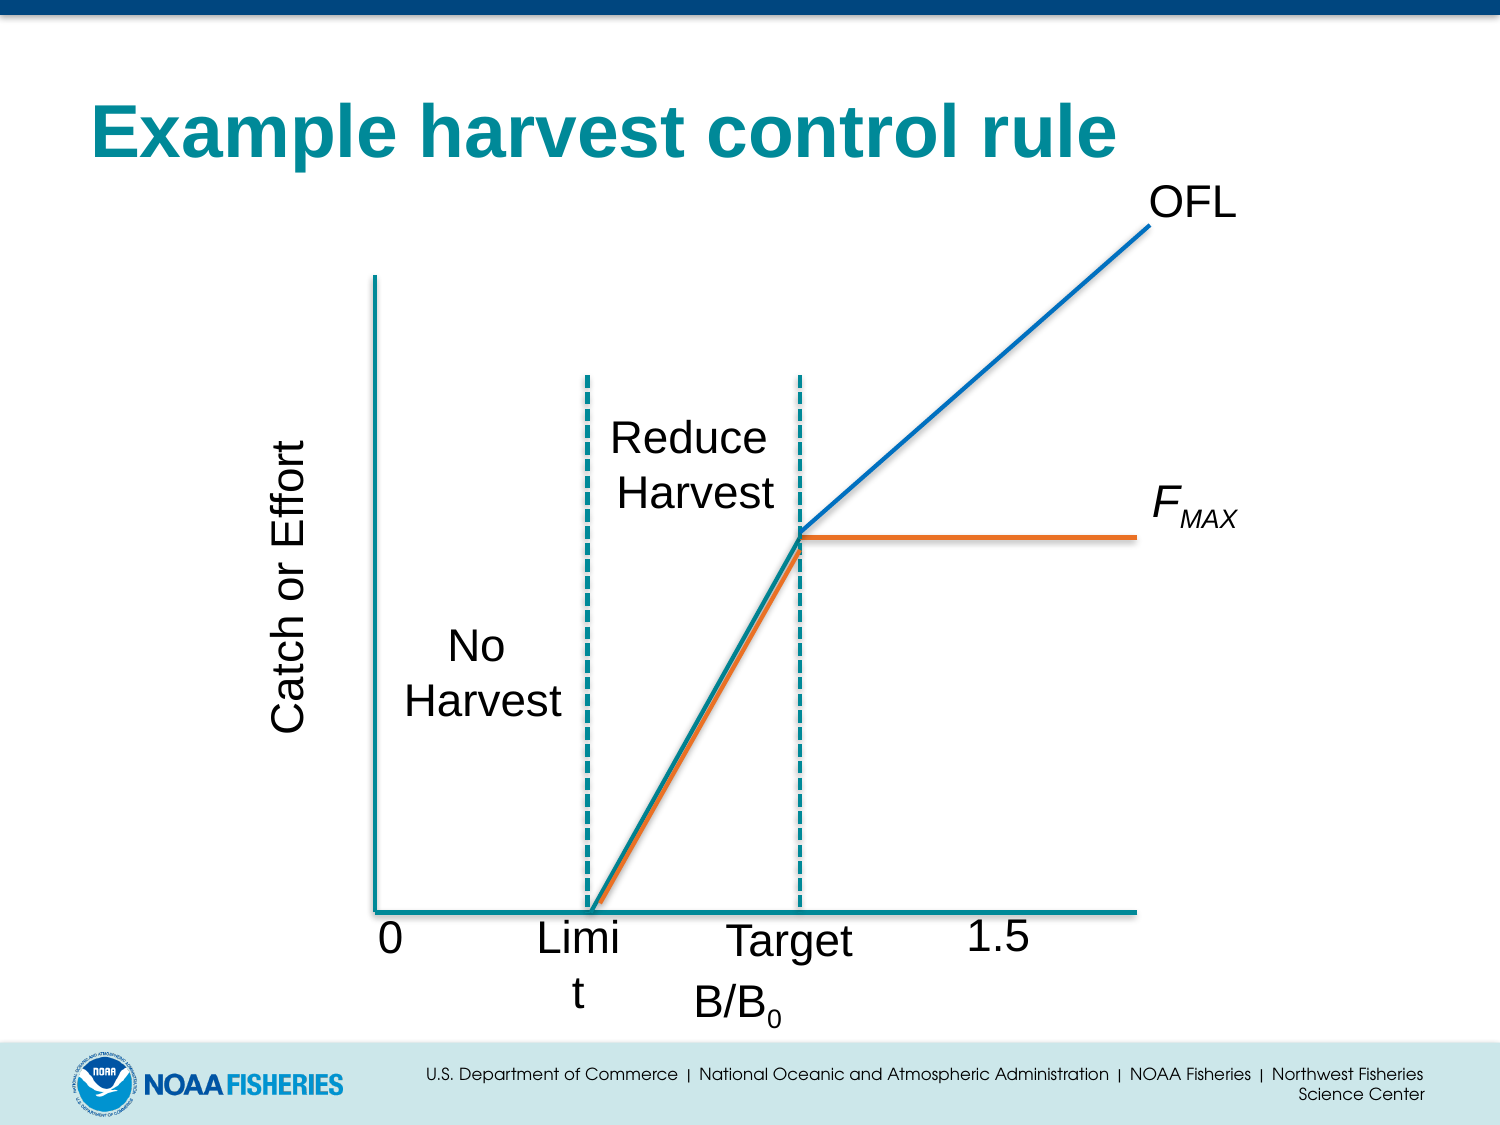

# Example harvest control rule
OFL

Catch or Effort
Reduce
Harvest
FMAX
No
Harvest
B/B0
Target
1.5
0
Limit
U.S. Department of Commerce | National Oceanic and Atmospheric Administration | NOAA Fisheries | Northwest Fisheries Science Center